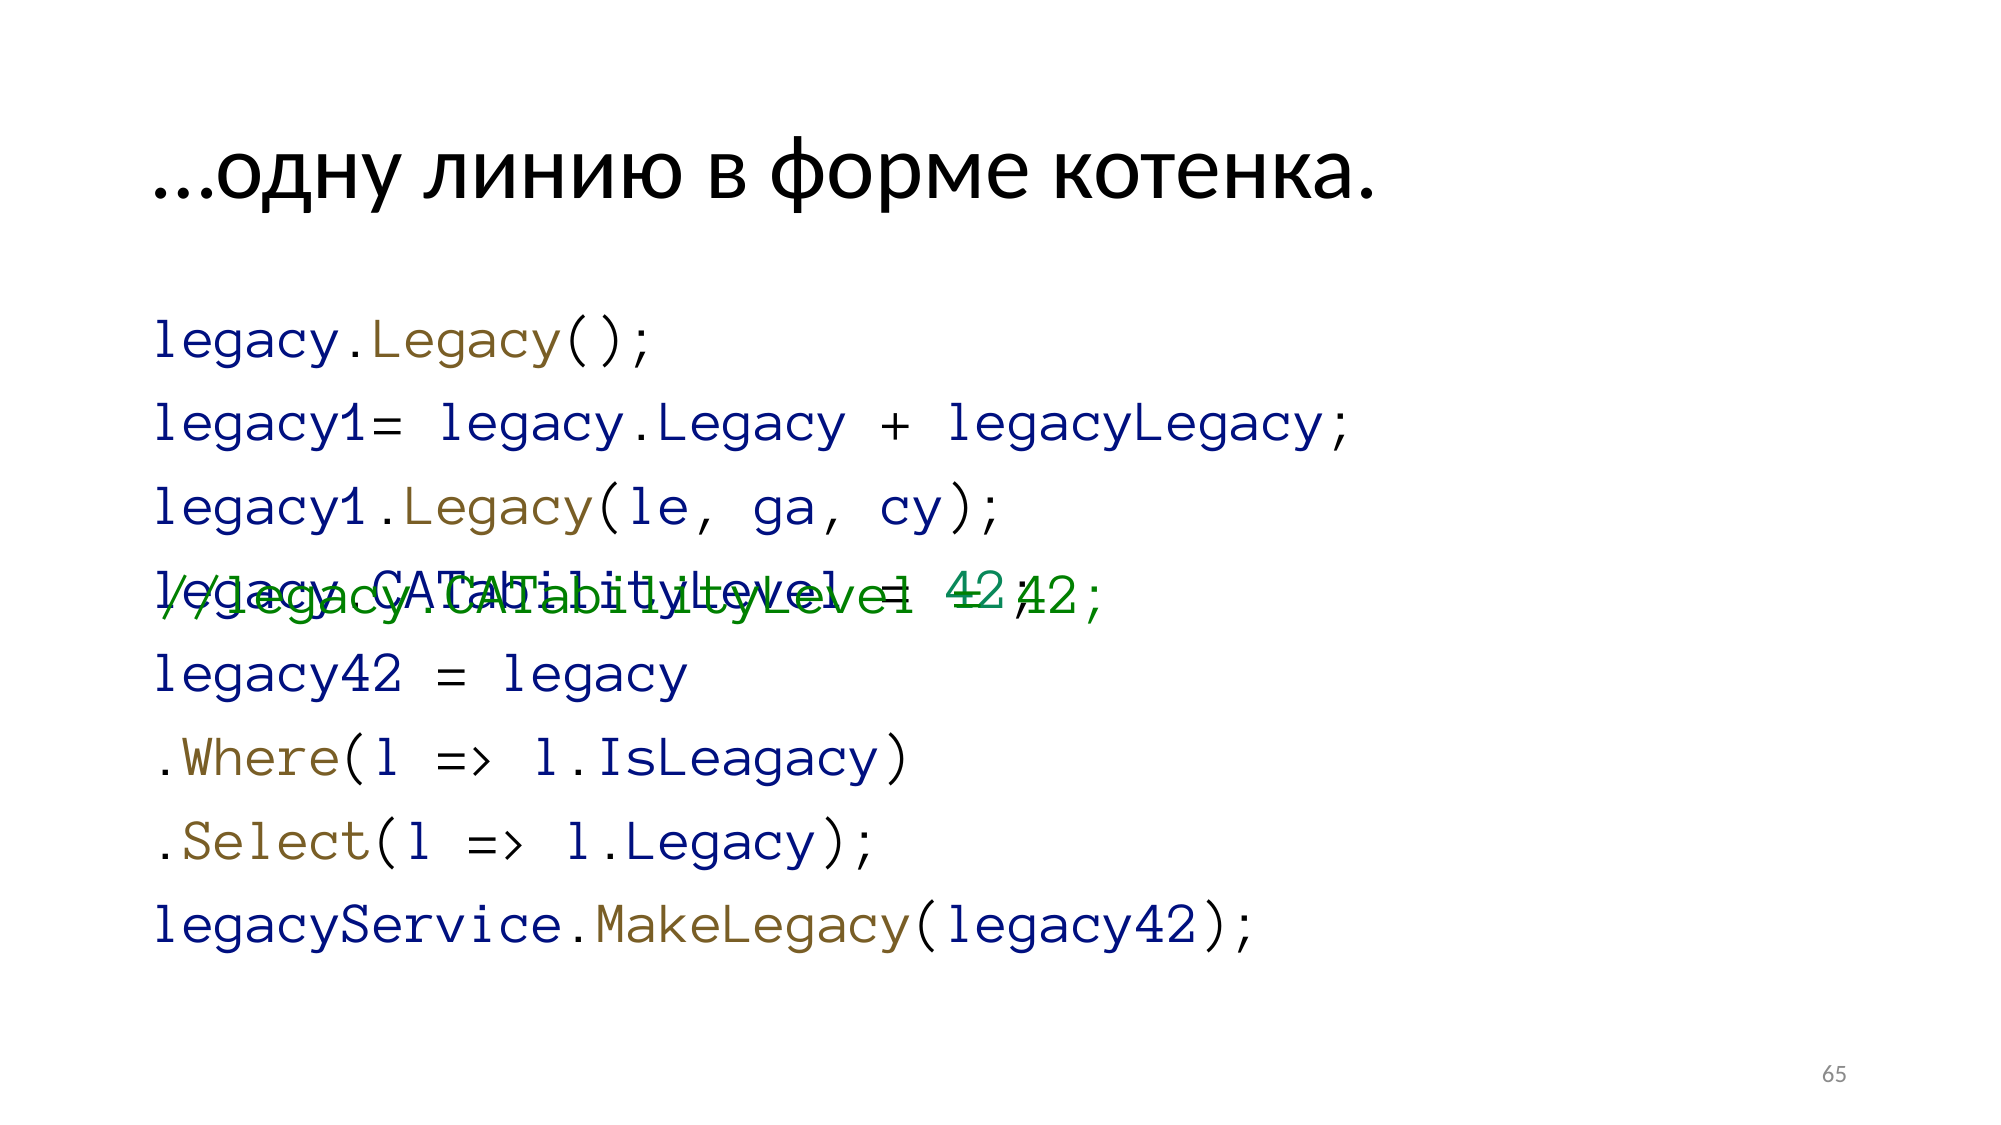

# …одну линию в форме котенка.
legacy.Legacy();
legacy1= legacy.Legacy + legacyLegacy;
legacy1.Legacy(le, ga, cy);
legacy.CATabilityLevel = 42;
legacy42 = legacy
.Where(l => l.IsLeagacy)
.Select(l => l.Legacy);
legacyService.MakeLegacy(legacy42);

//legacy.CATabilityLevel = 42;
65